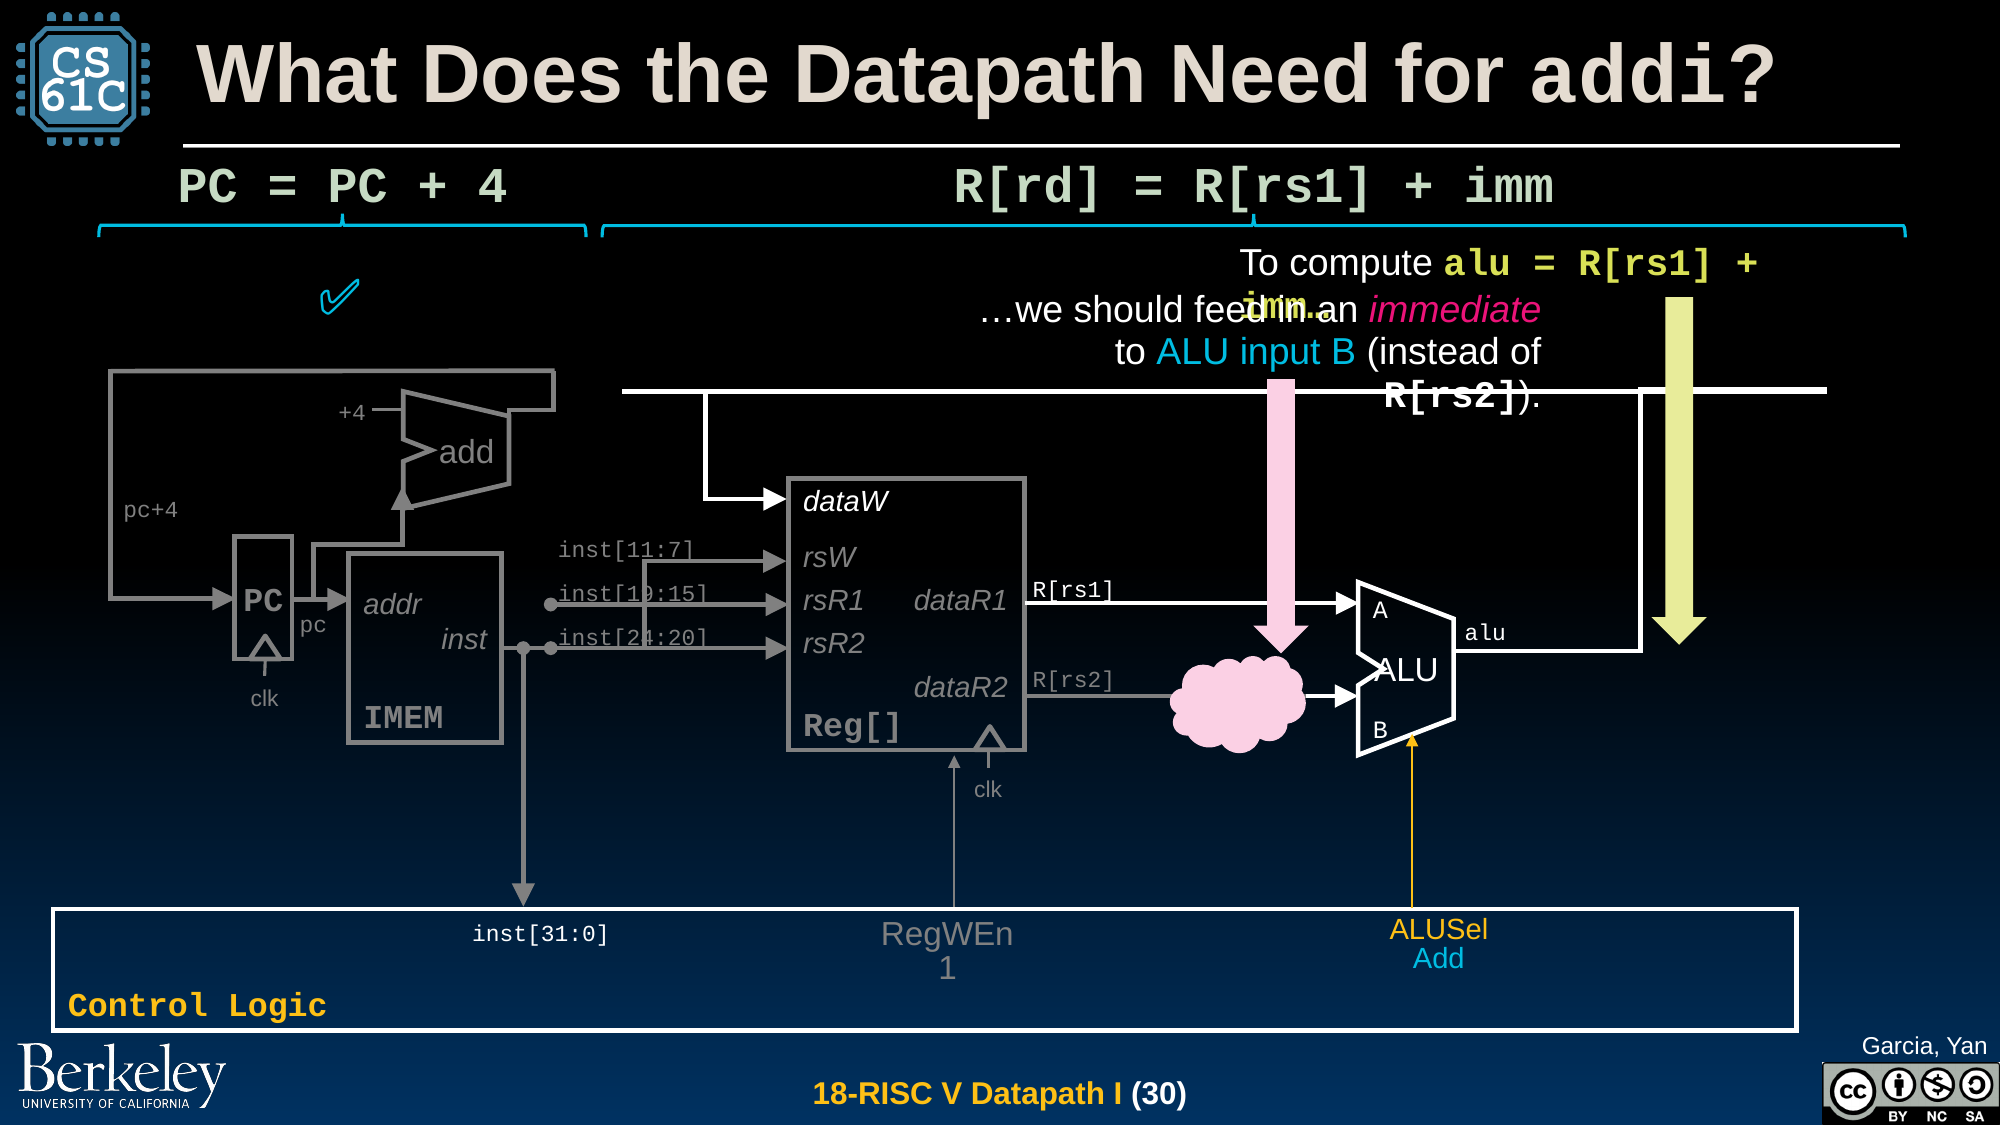

# What Does the Datapath Need for addi?
PC = PC + 4
R[rd] = R[rs1] + imm
To compute alu = R[rs1] + imm…
✅
…we should feed in an immediate to ALU input B (instead of R[rs2]).

+4
add
dataW
rsW
rsR1	dataR1
rsR2
	dataR2
Reg[]
pc+4
inst[11:7]
inst[19:15]
inst[24:20]
PC

addr
inst

IMEM
R[rs1]
A
ALU
B
pc
alu

R[rs2]
clk

clk
ALUSel
Add
Control Logic
RegWEn
1
inst[31:0]